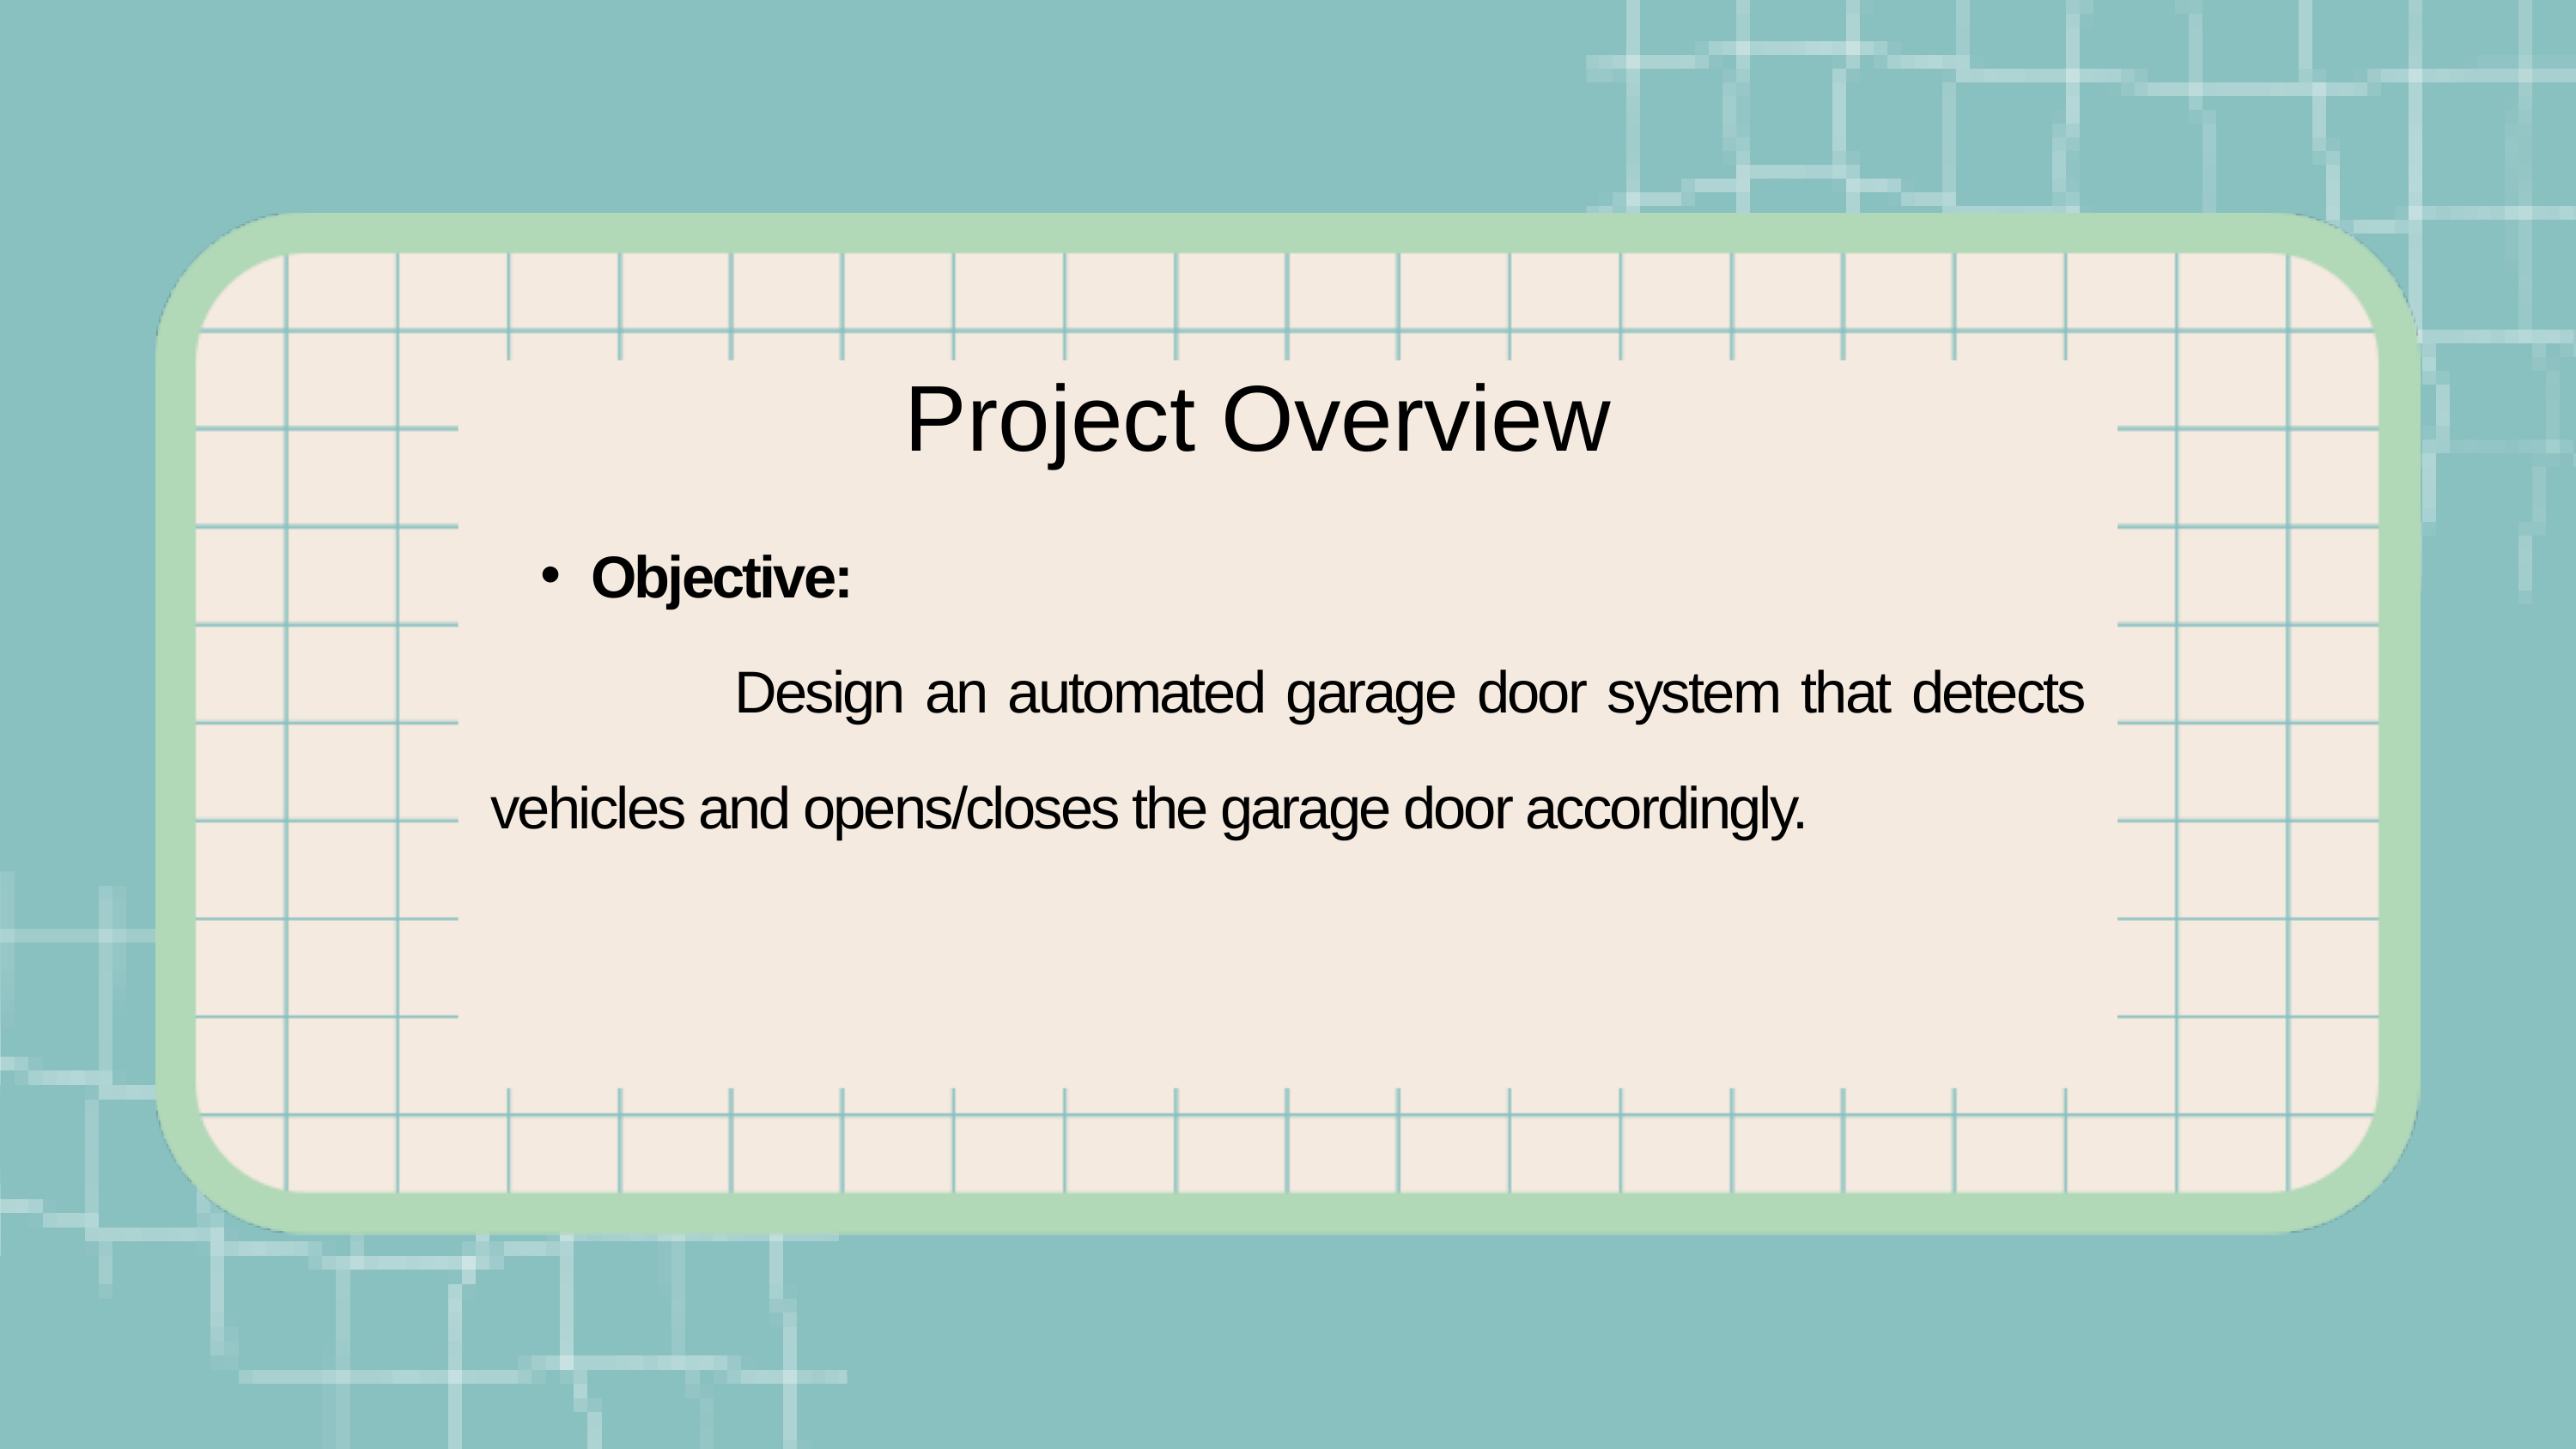

Project Overview

Objective:
           Design an automated garage door system that detects vehicles and opens/closes the garage door accordingly.